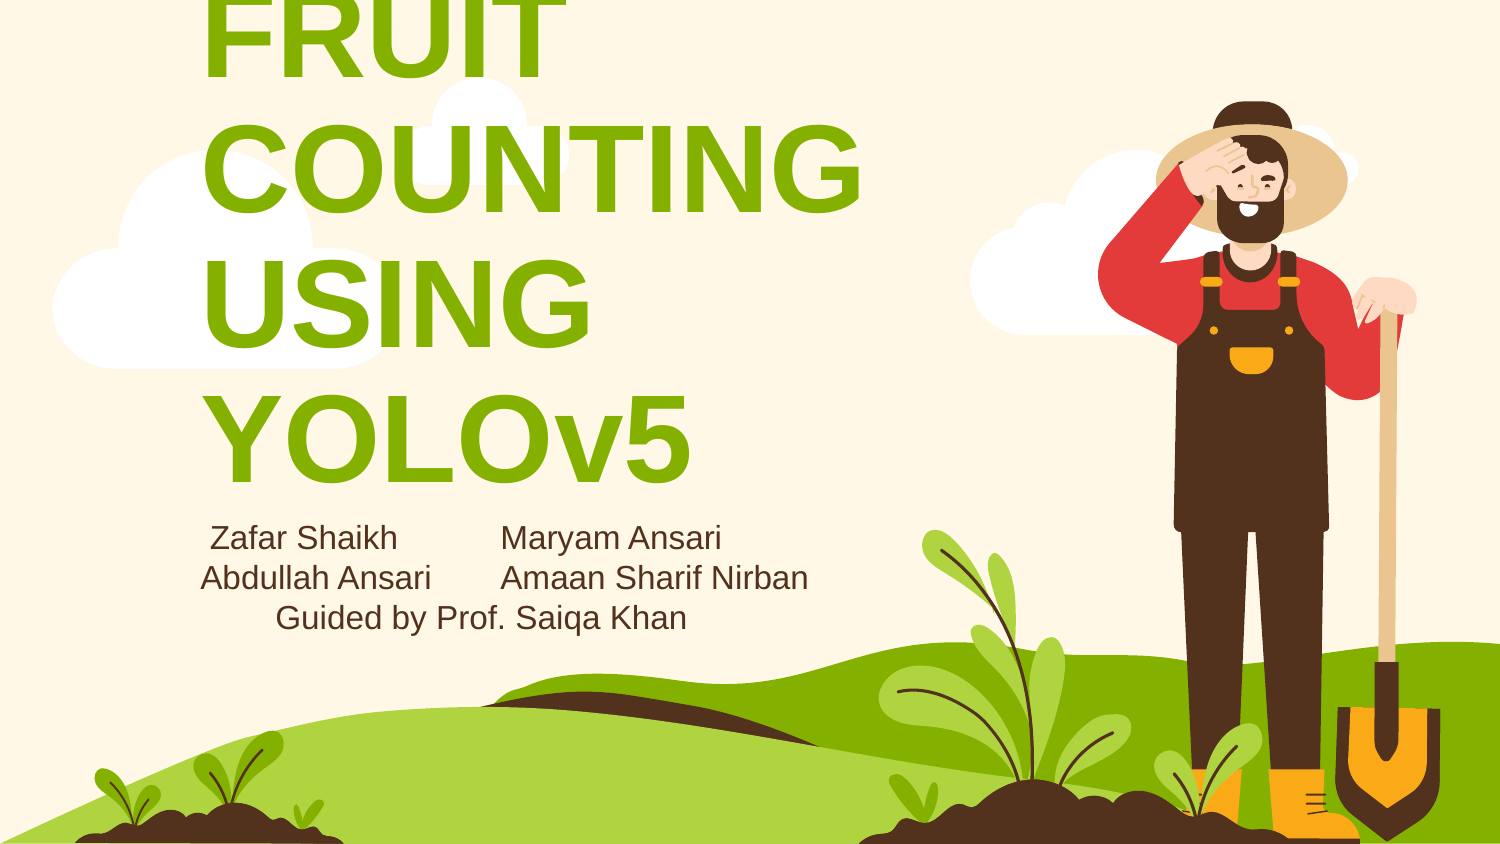

# FRUIT COUNTING USING YOLOv5

 Zafar Shaikh	Maryam Ansari
Abdullah Ansari	Amaan Sharif Nirban
Guided by Prof. Saiqa Khan